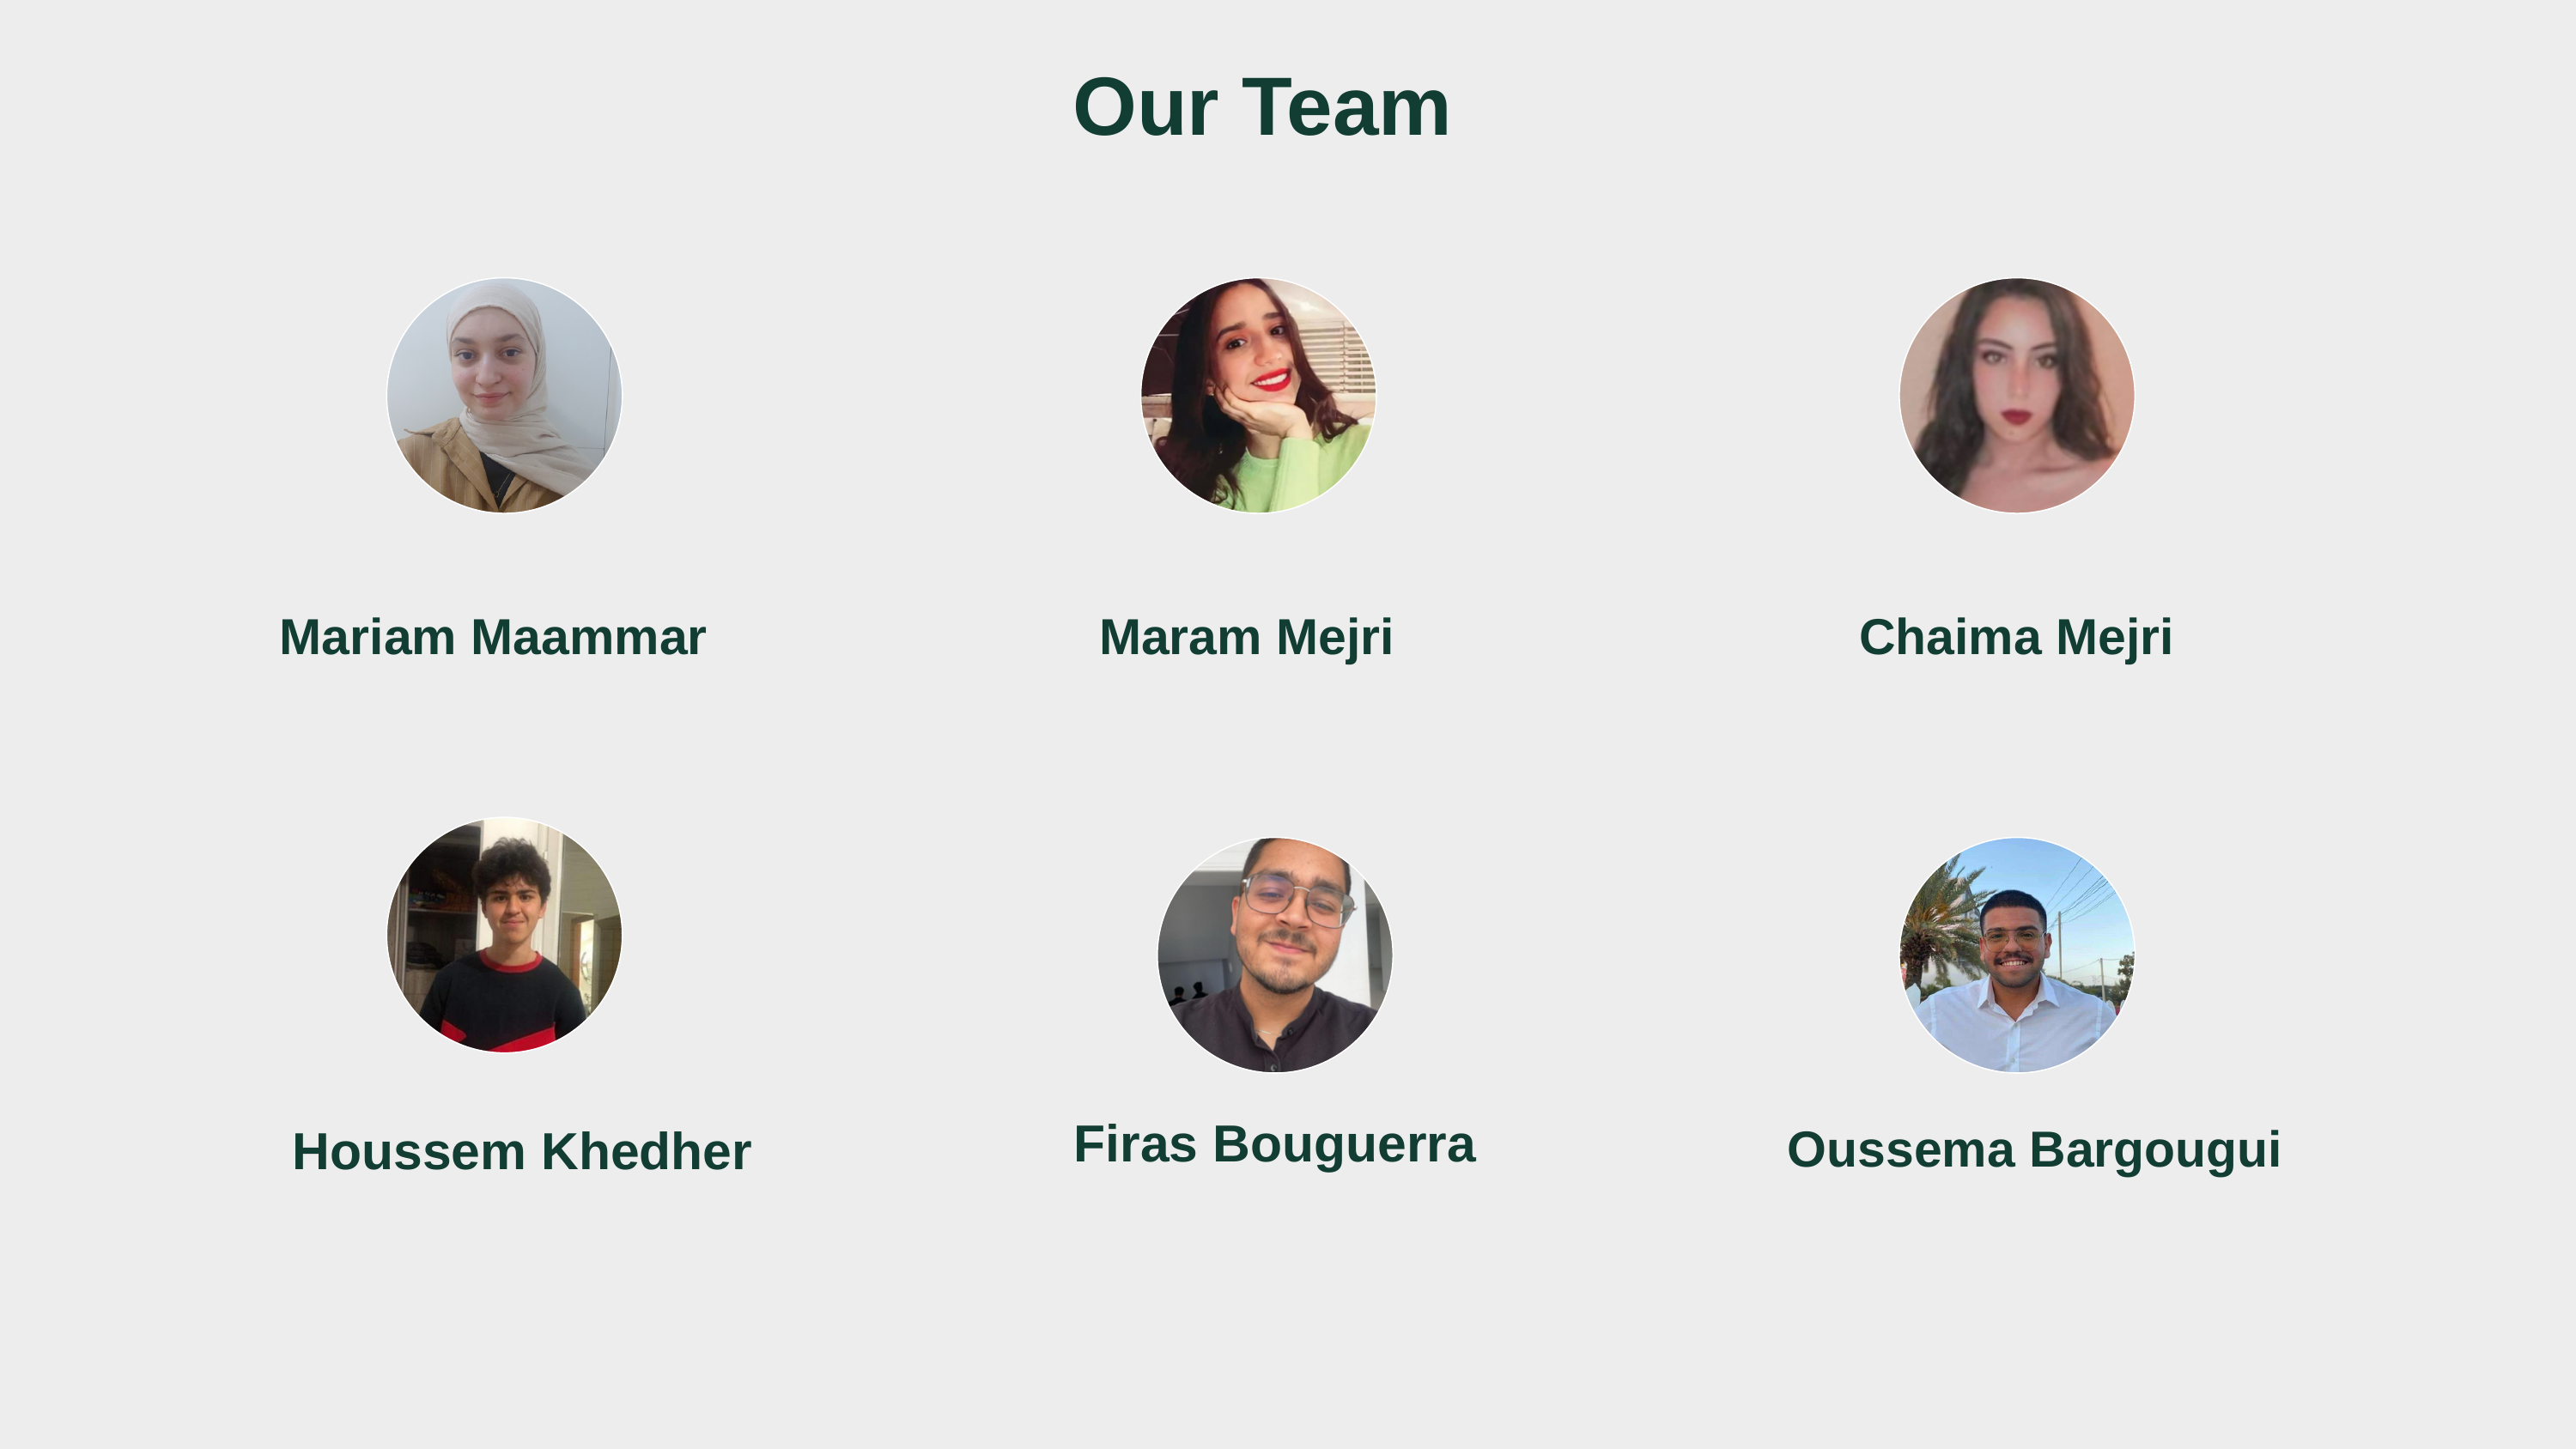

Our Team

Mariam Maammar
Maram Mejri
Chaima Mejri

Firas Bouguerra
Houssem Khedher
Oussema Bargougui